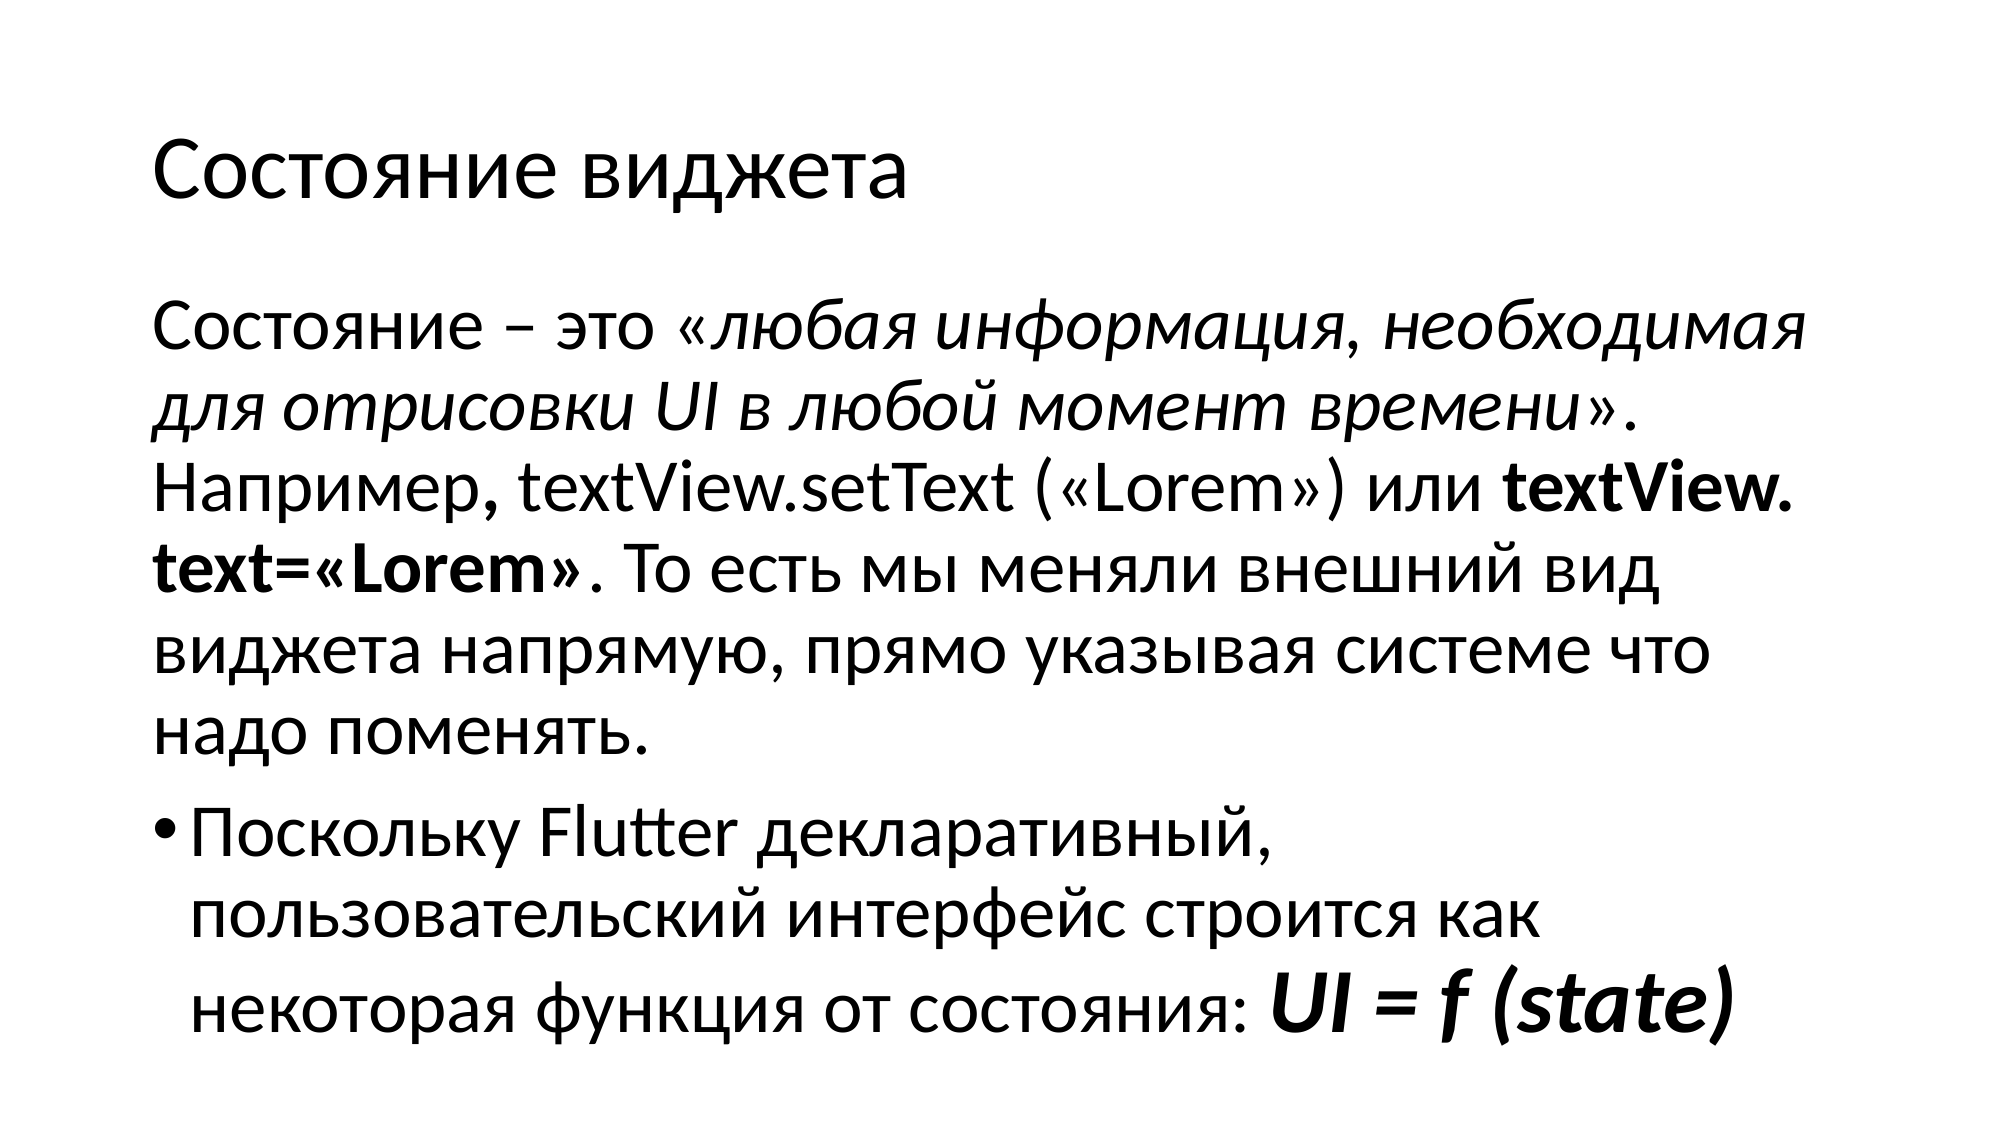

# Состояние виджета
Состояние – это «любая информация, необходимая для отрисовки UI в любой момент времени». Например, textView.setText («Lorem») или textView. text=«Lorem». То есть мы меняли внешний вид виджета напрямую, прямо указывая системе что надо поменять.
Поскольку Flutter декларативный, пользовательский интерфейс строится как некоторая функция от состояния: UI = f (state)